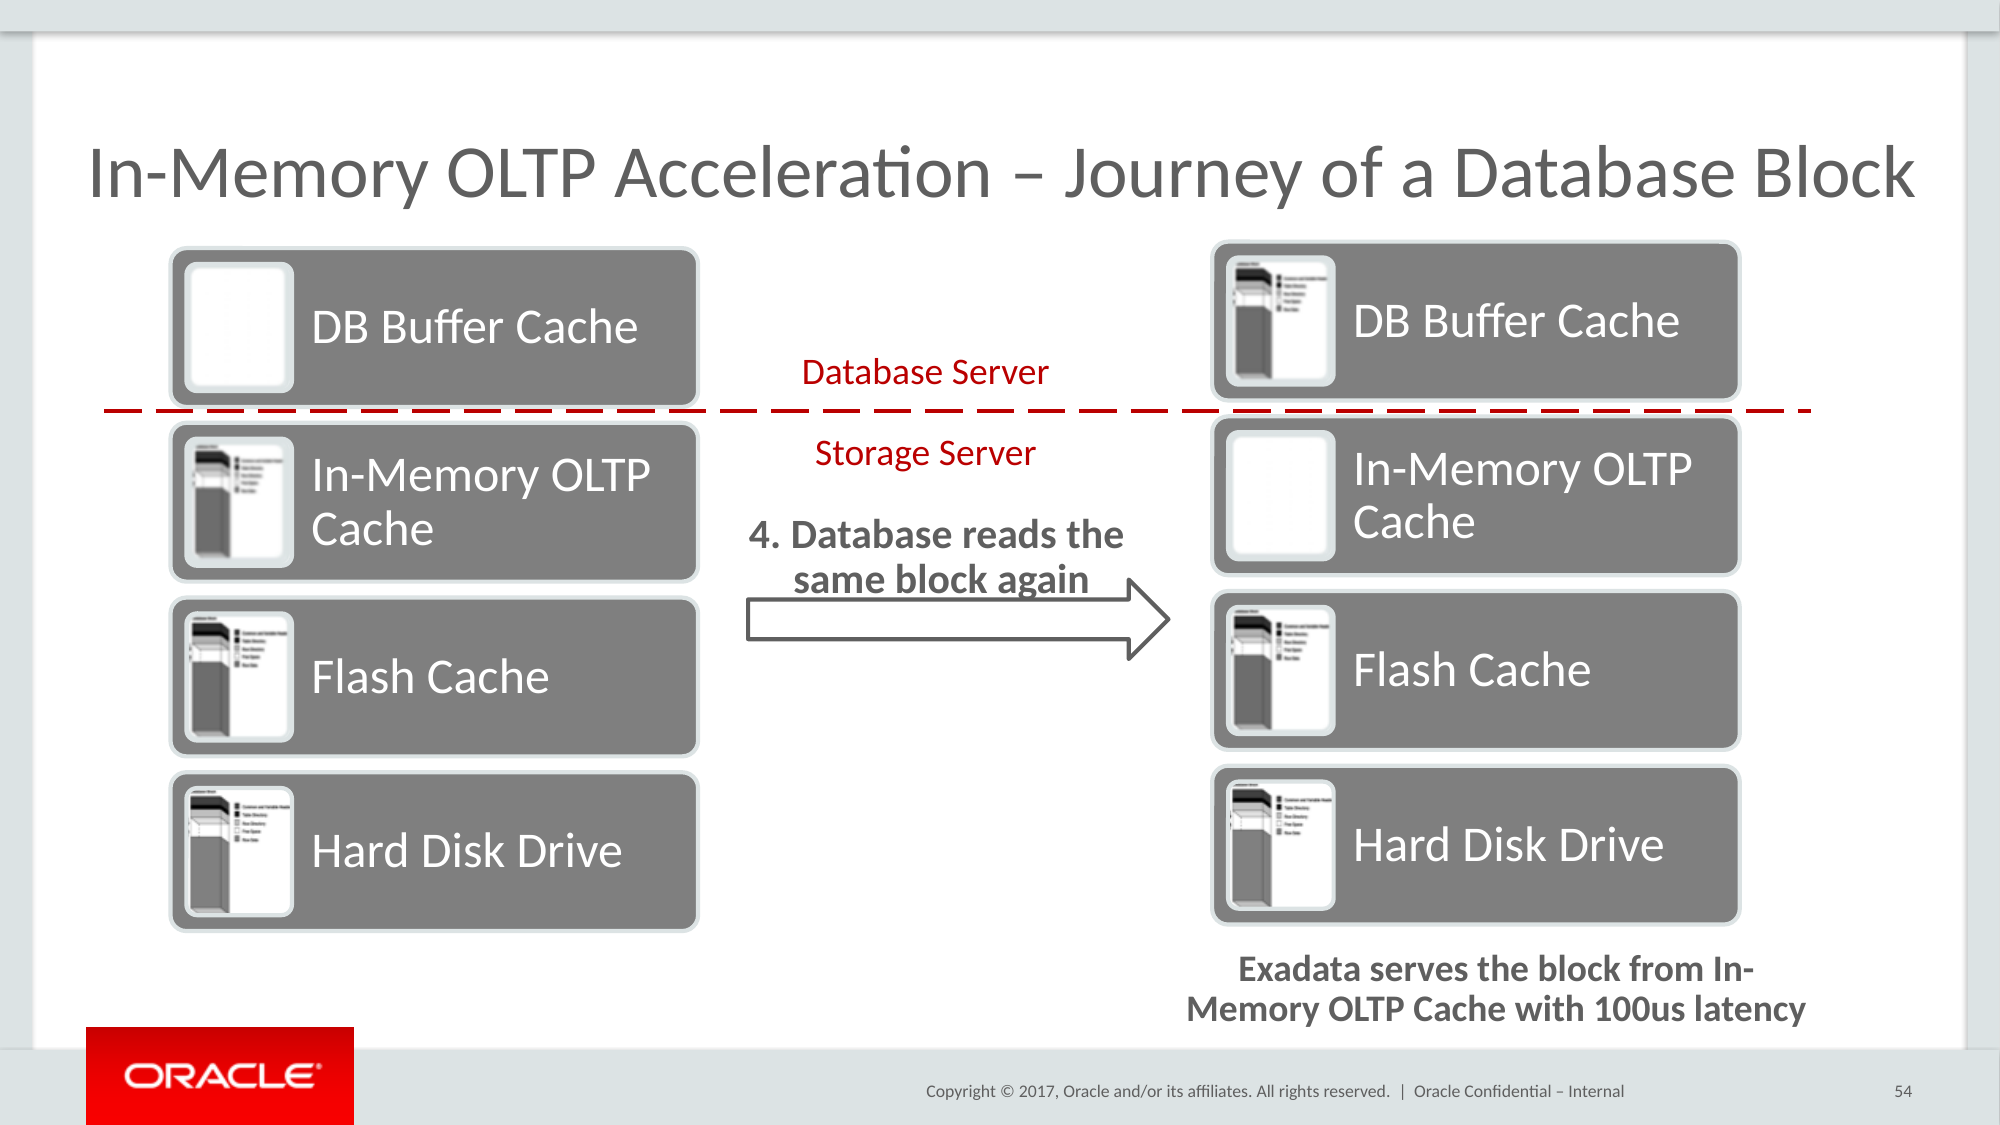

# In-Memory OLTP Acceleration – Journey of a Database Block
DB Buffer Cache
In-Memory OLTP Cache
Flash Cache
Hard Disk Drive
DB Buffer Cache
In-Memory OLTP Cache
Flash Cache
Hard Disk Drive
Database Server

Storage Server

4. Database reads the
same block again

Exadata serves the block from In-Memory OLTP Cache with 100us latency
Oracle Confidential – Internal
54